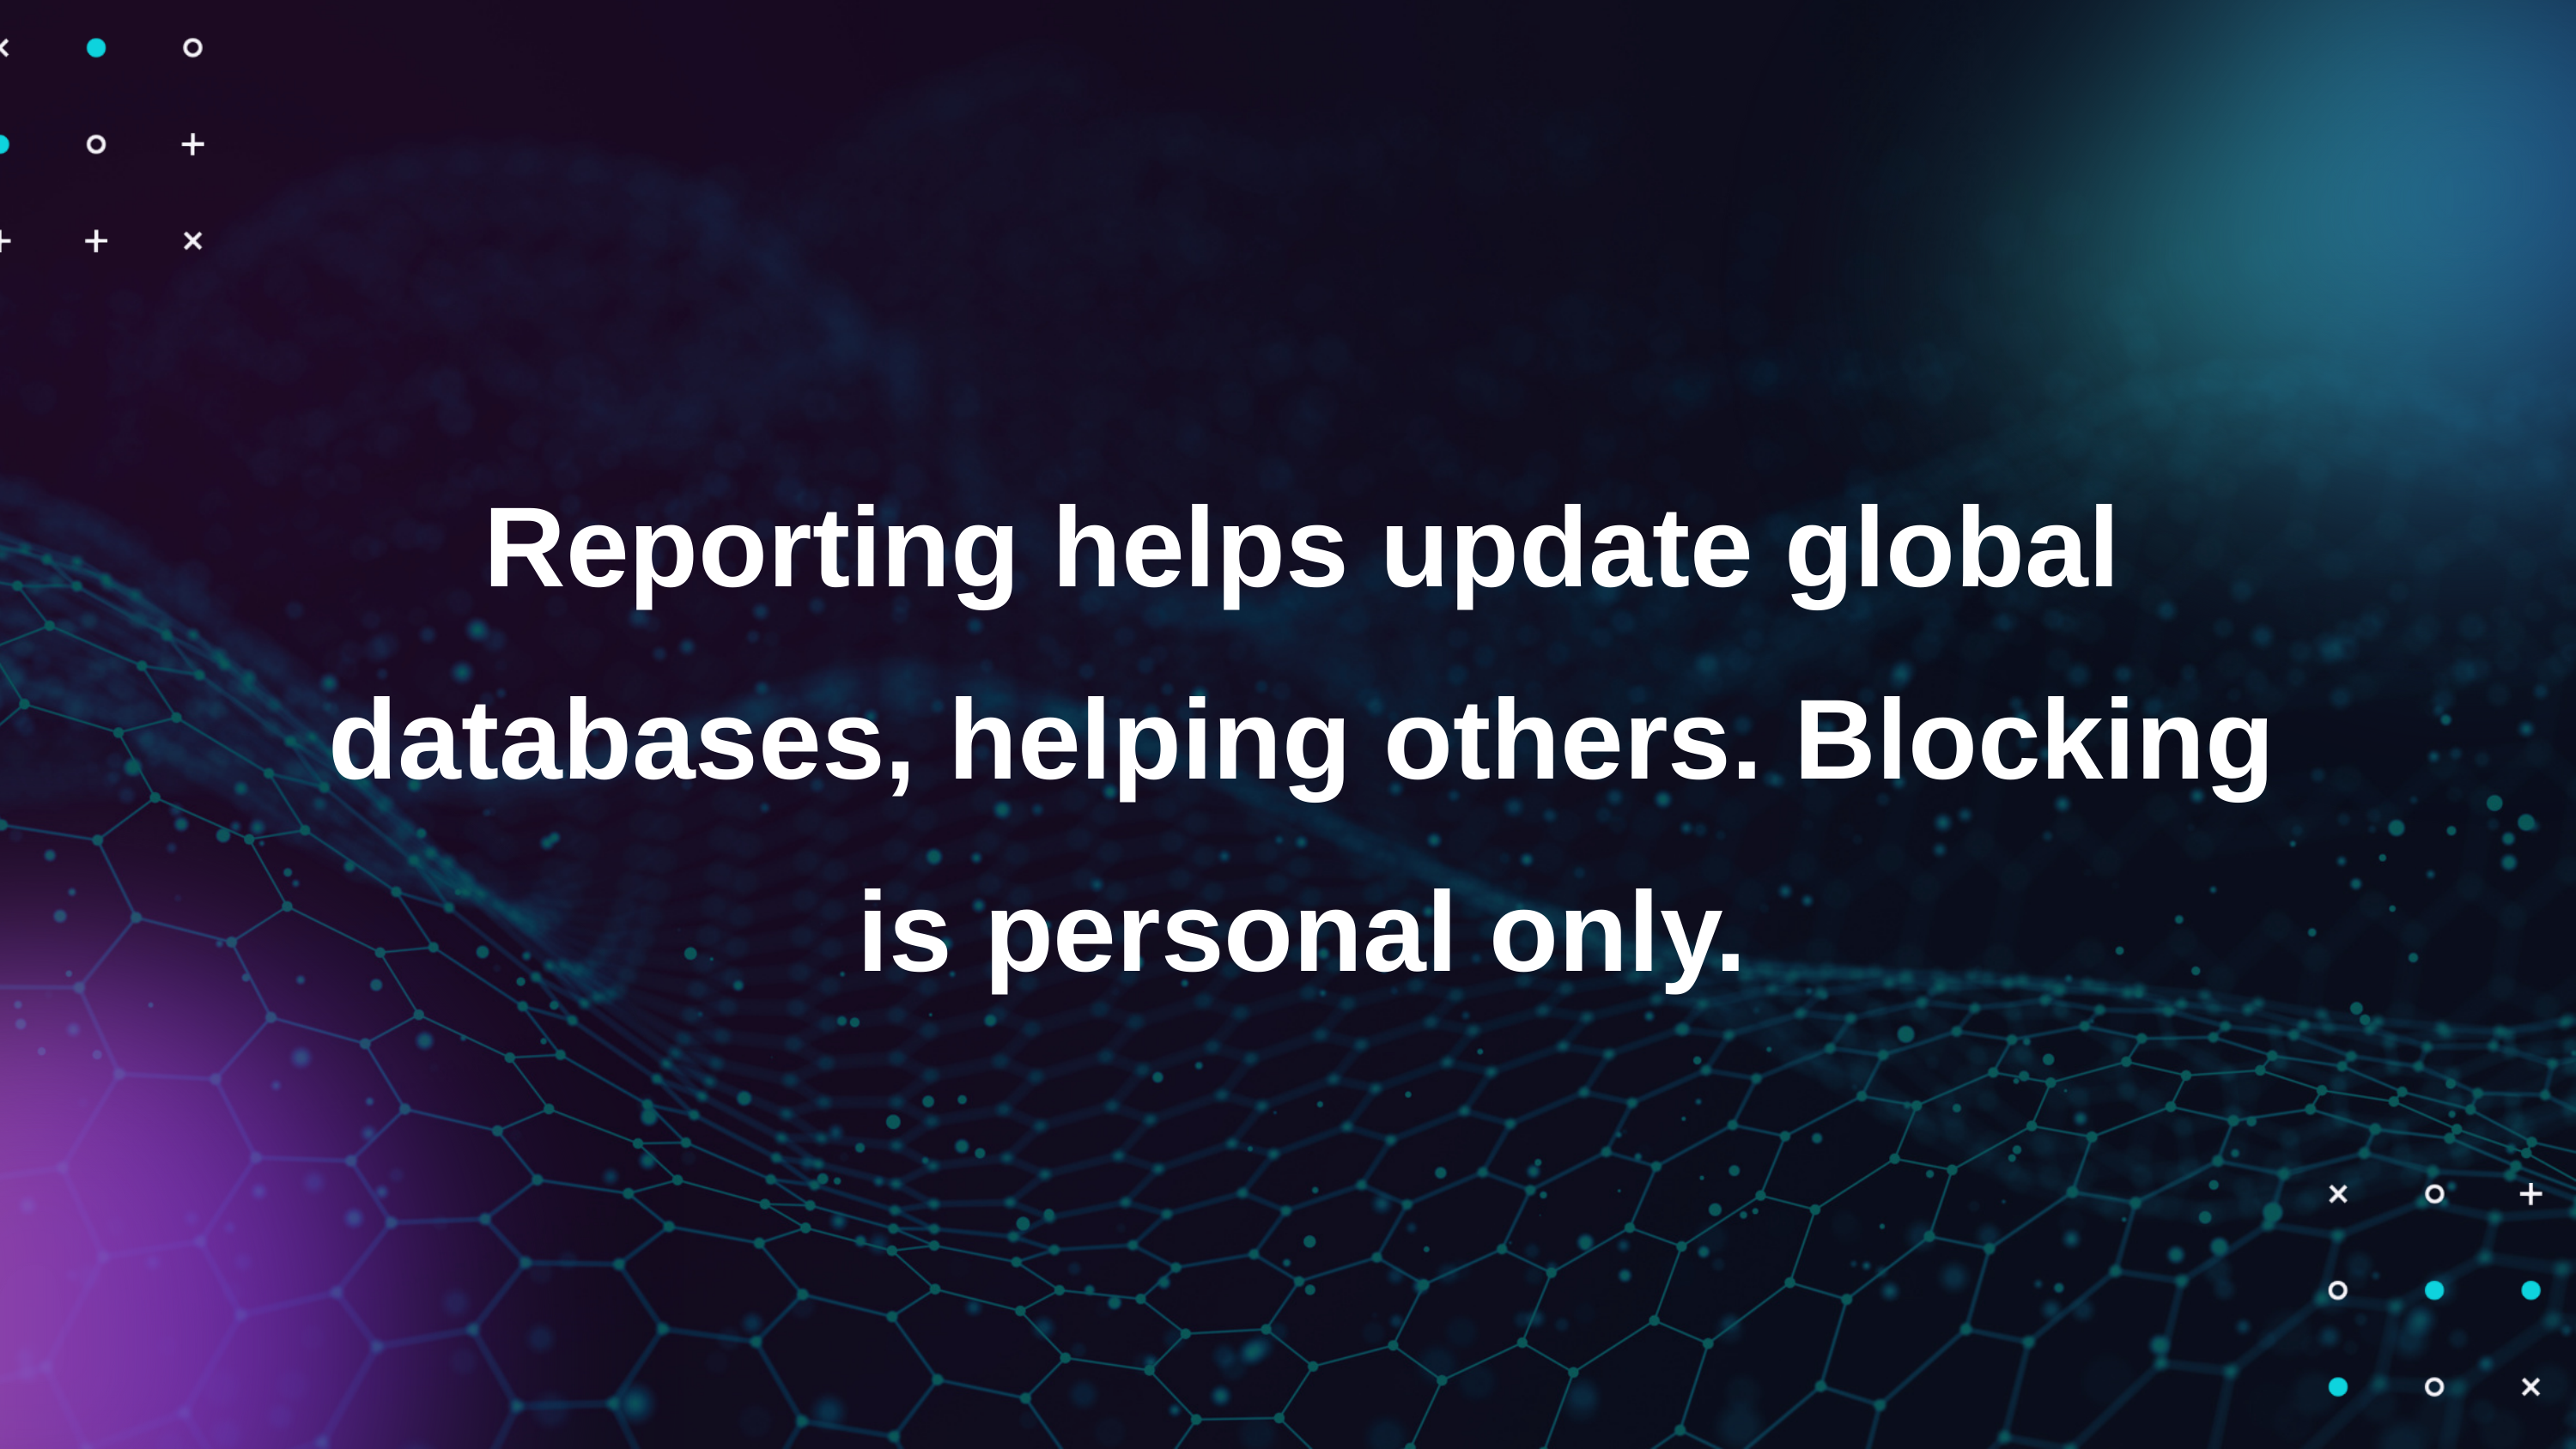

Reporting helps update global databases, helping others. Blocking is personal only.